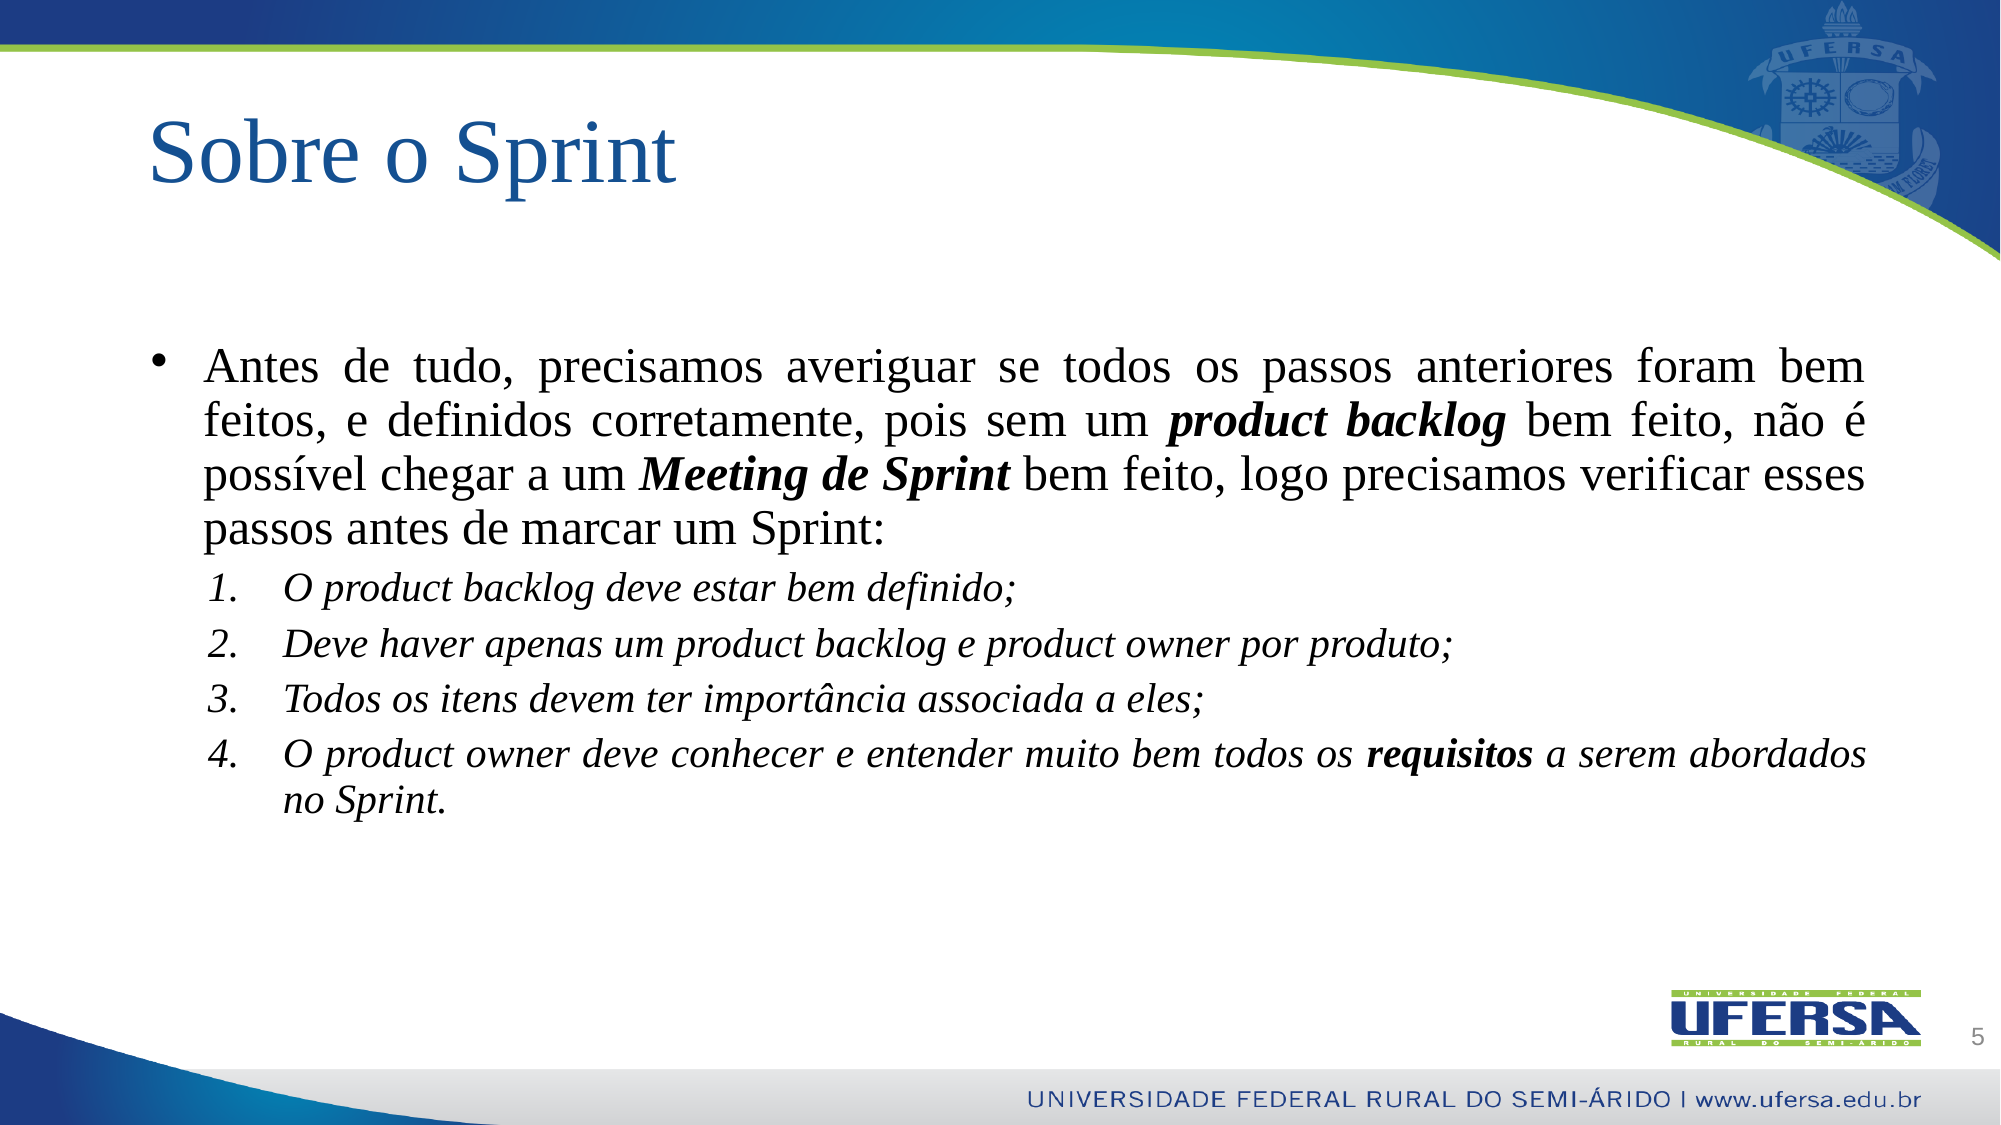

# Sobre o Sprint
Antes de tudo, precisamos averiguar se todos os passos anteriores foram bem feitos, e definidos corretamente, pois sem um product backlog bem feito, não é possível chegar a um Meeting de Sprint bem feito, logo precisamos verificar esses passos antes de marcar um Sprint:
O product backlog deve estar bem definido;
Deve haver apenas um product backlog e product owner por produto;
Todos os itens devem ter importância associada a eles;
O product owner deve conhecer e entender muito bem todos os requisitos a serem abordados no Sprint.
5